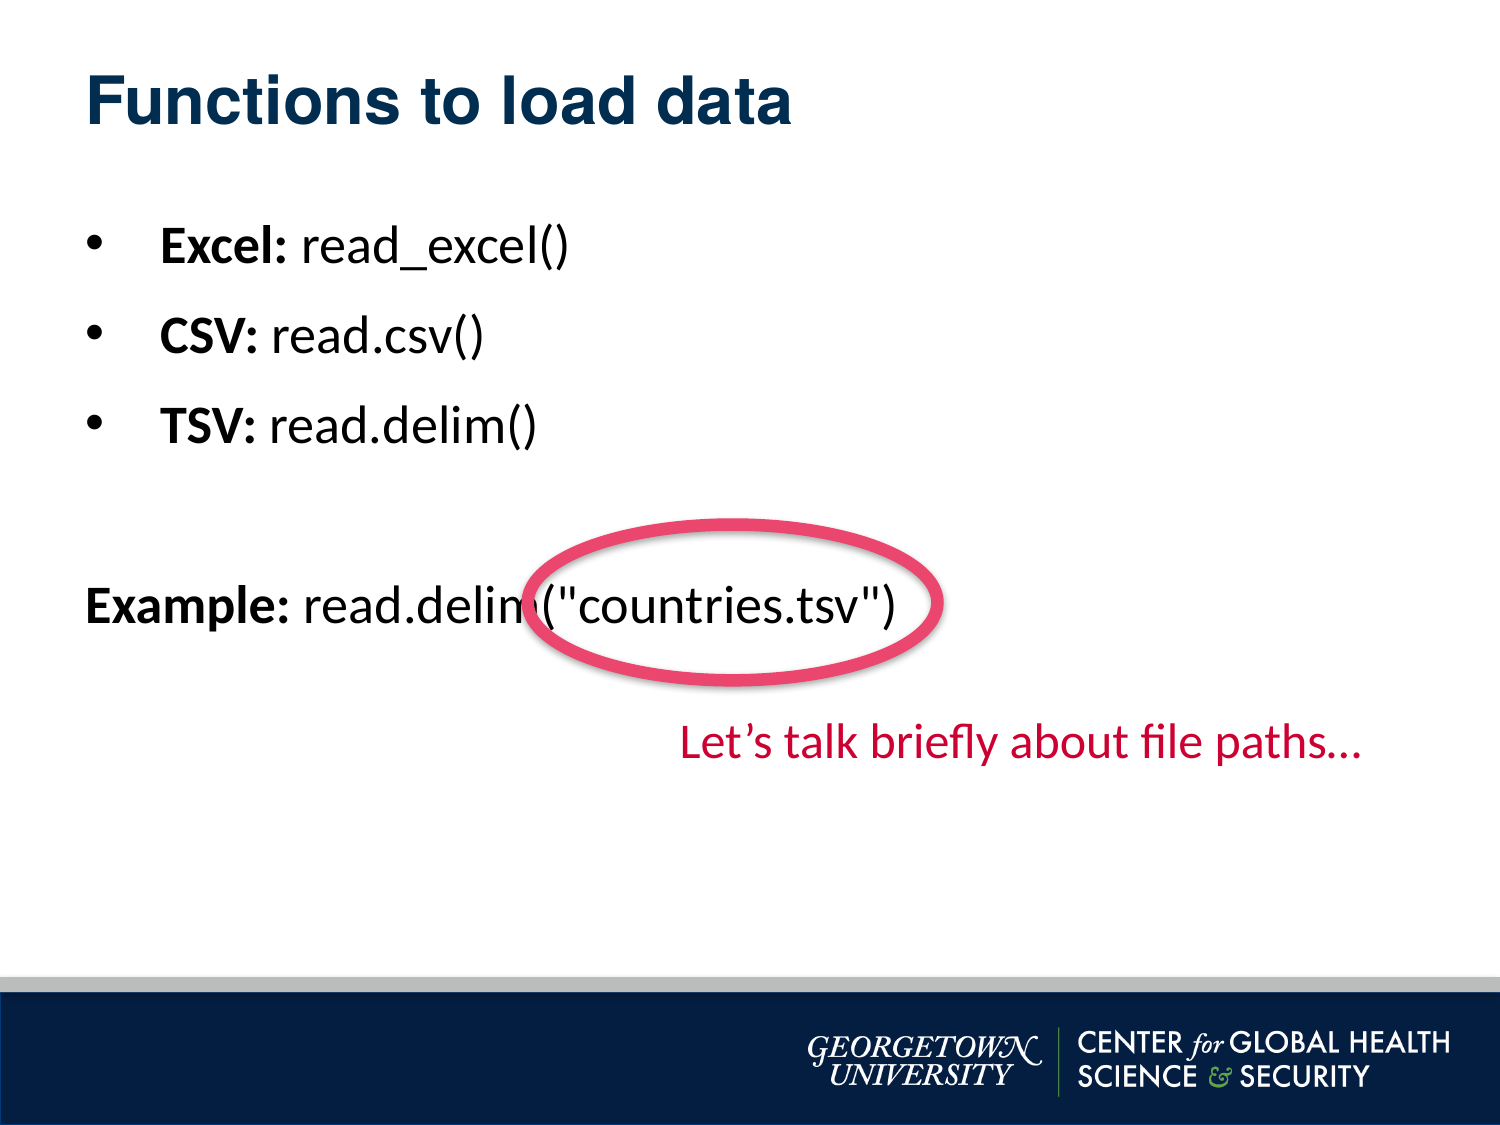

Functions to load data
Excel: read_excel()
CSV: read.csv()
TSV: read.delim()

Example: read.delim("countries.tsv")

Let’s talk briefly about file paths…